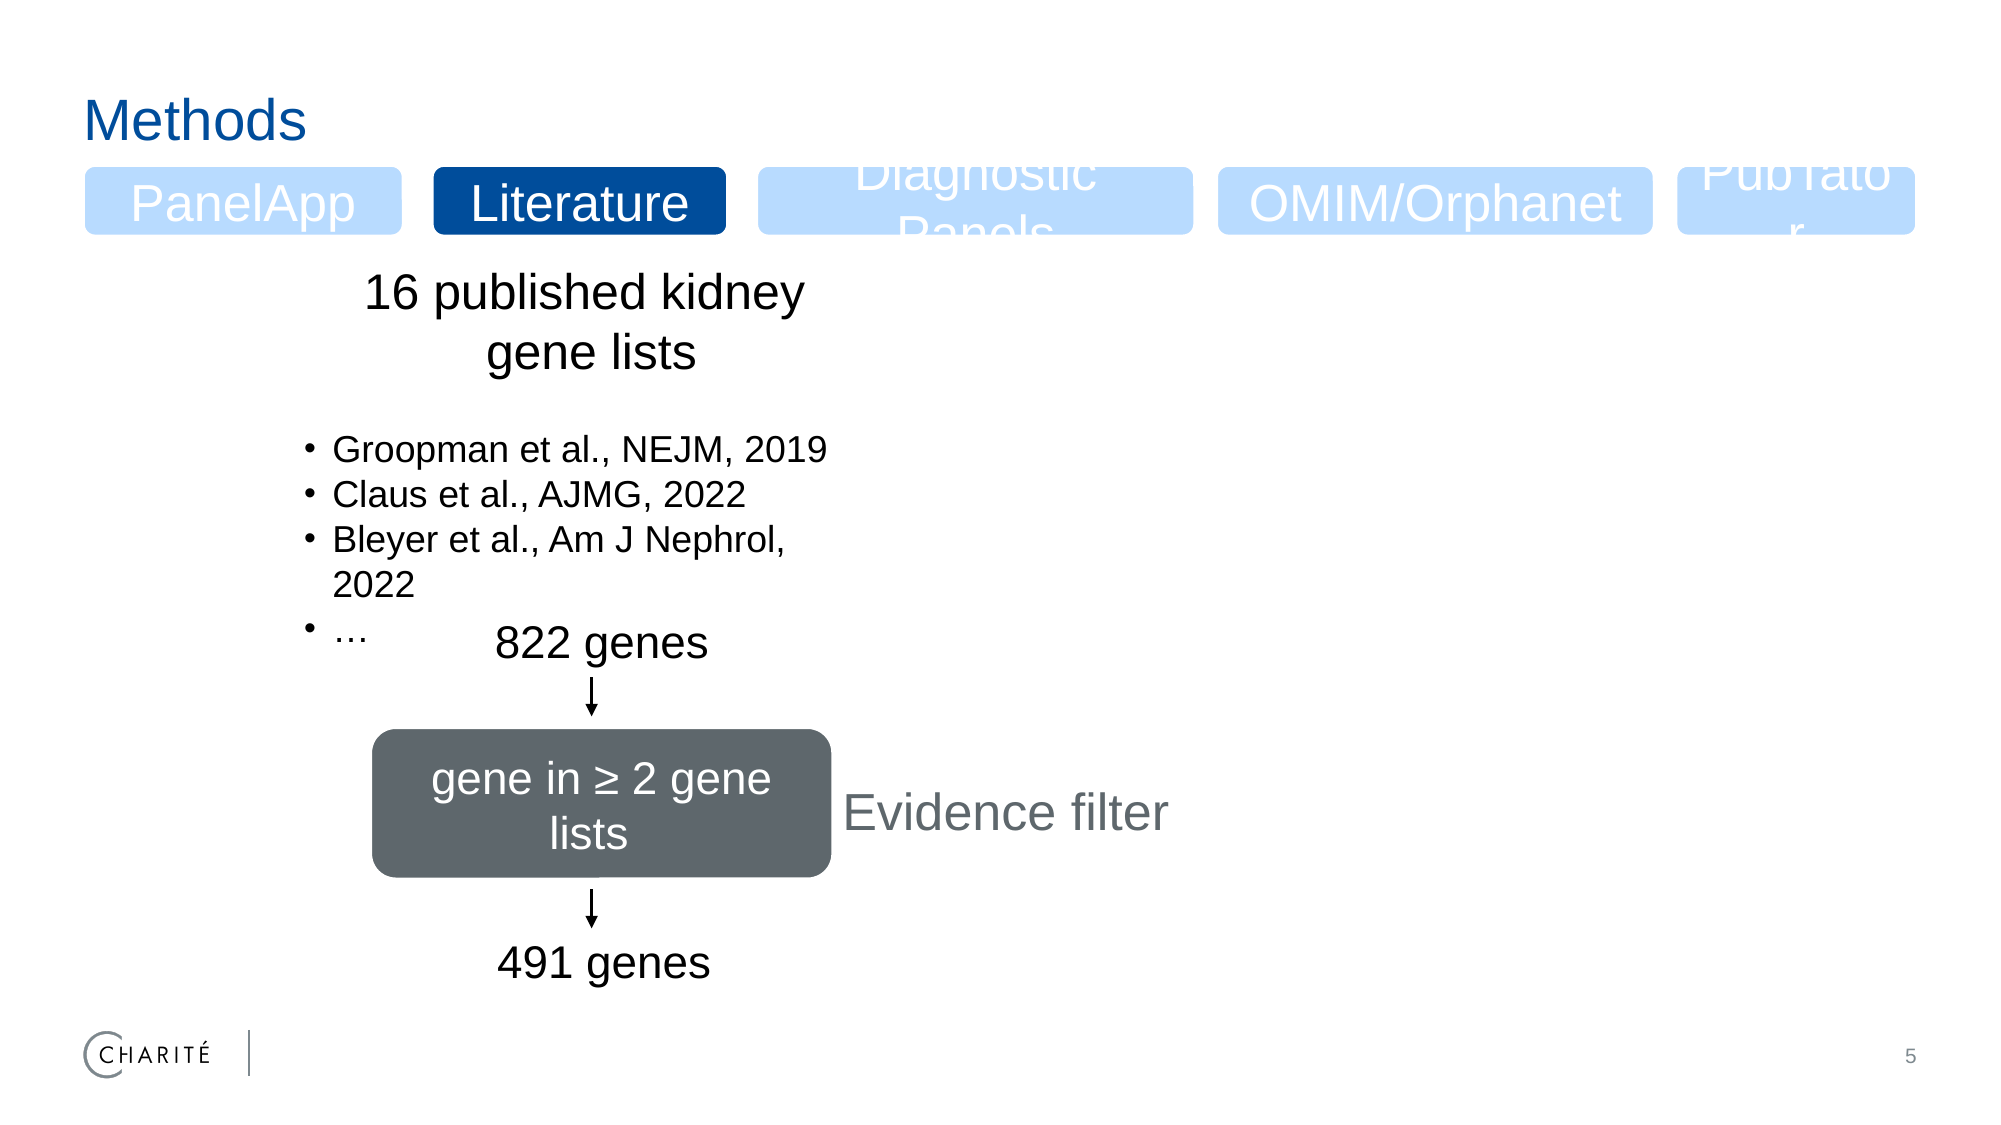

# Methods
PanelApp
Literature
Diagnostic Panels
OMIM/Orphanet
PubTator
16 published kidney
gene lists

Groopman et al., NEJM, 2019
Claus et al., AJMG, 2022
Bleyer et al., Am J Nephrol, 2022
…
822 genes
gene in ≥ 2 gene lists
Evidence filter
491 genes
5